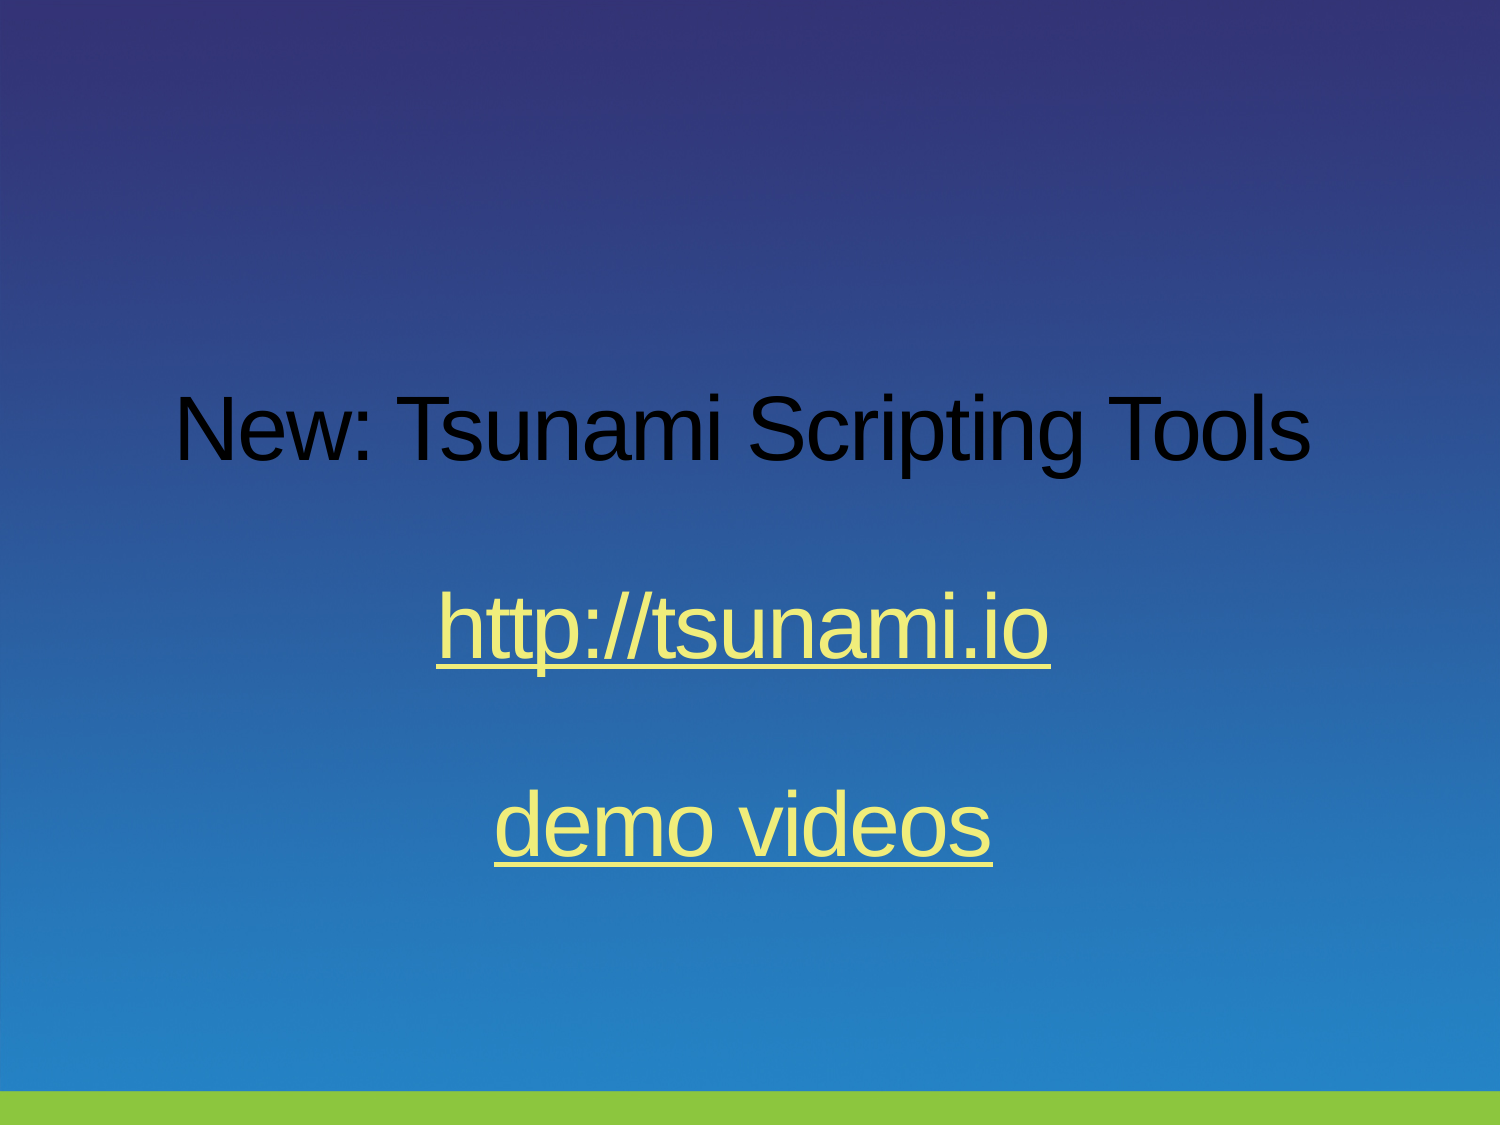

# New: Tsunami Scripting Tools http://tsunami.io demo videos